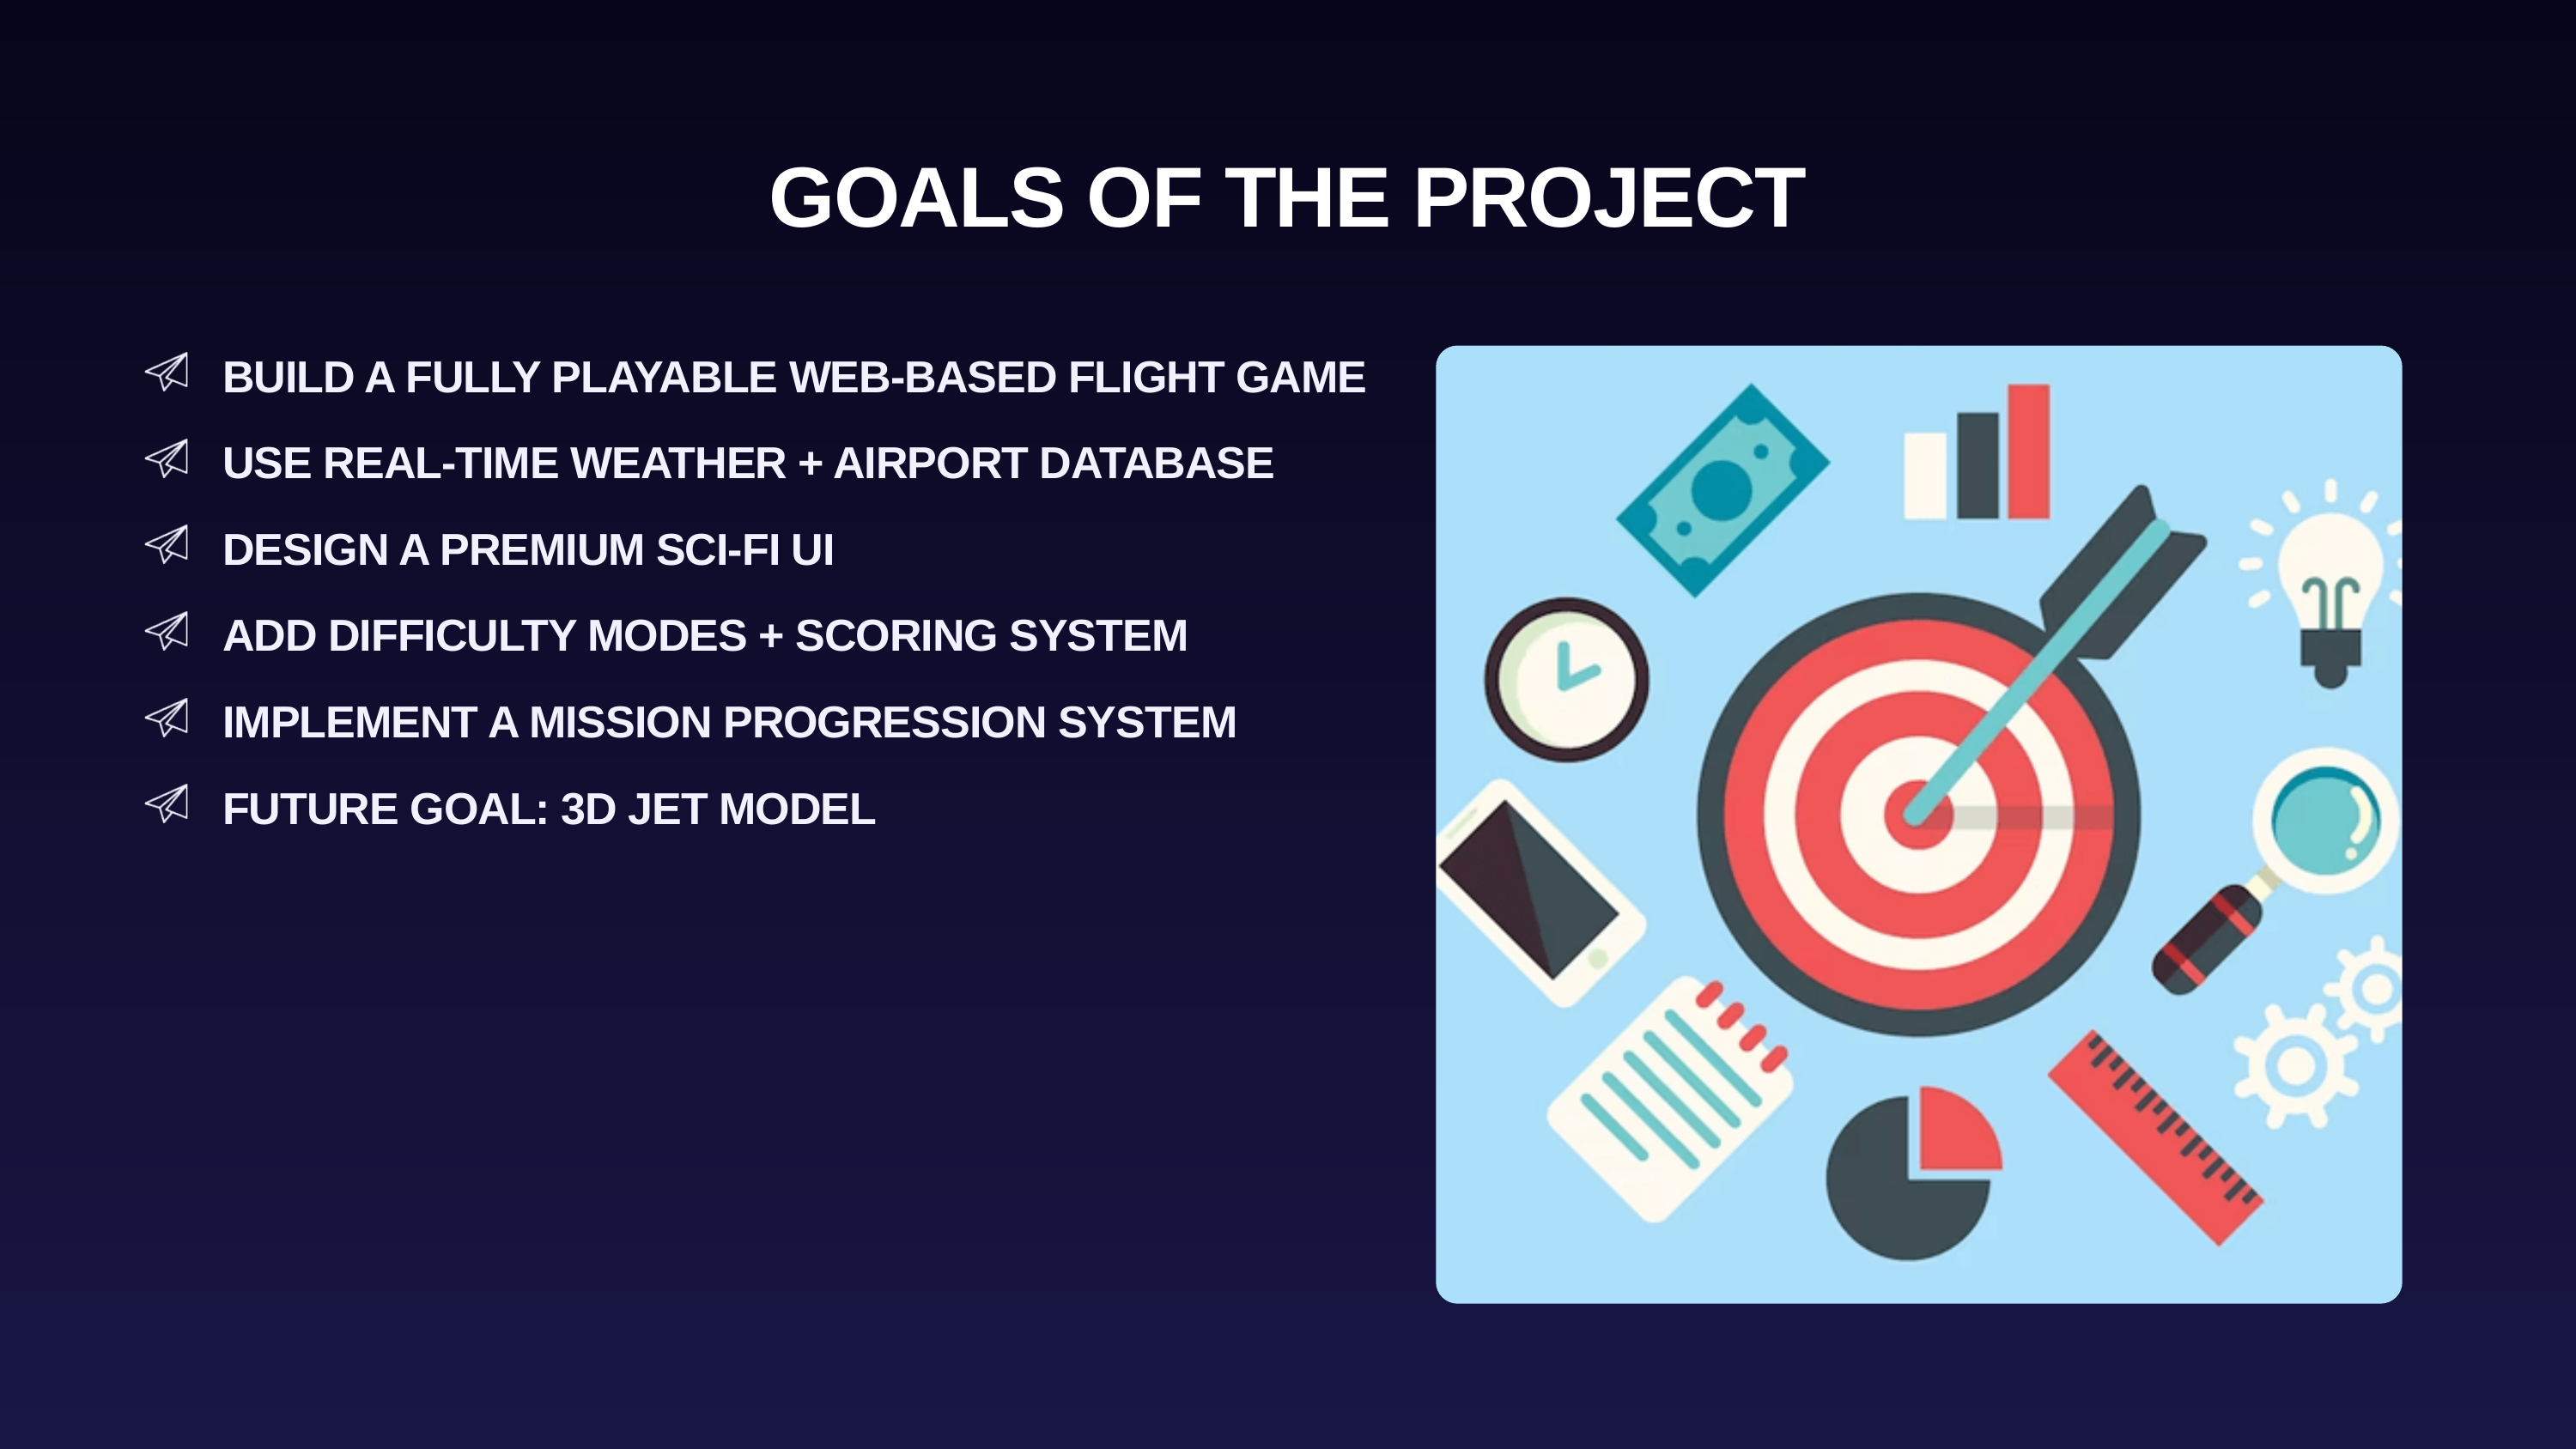

GOALS OF THE PROJECT
BUILD A FULLY PLAYABLE WEB-BASED FLIGHT GAME

USE REAL-TIME WEATHER + AIRPORT DATABASE

DESIGN A PREMIUM SCI-FI UI

ADD DIFFICULTY MODES + SCORING SYSTEM

IMPLEMENT A MISSION PROGRESSION SYSTEM

FUTURE GOAL: 3D JET MODEL